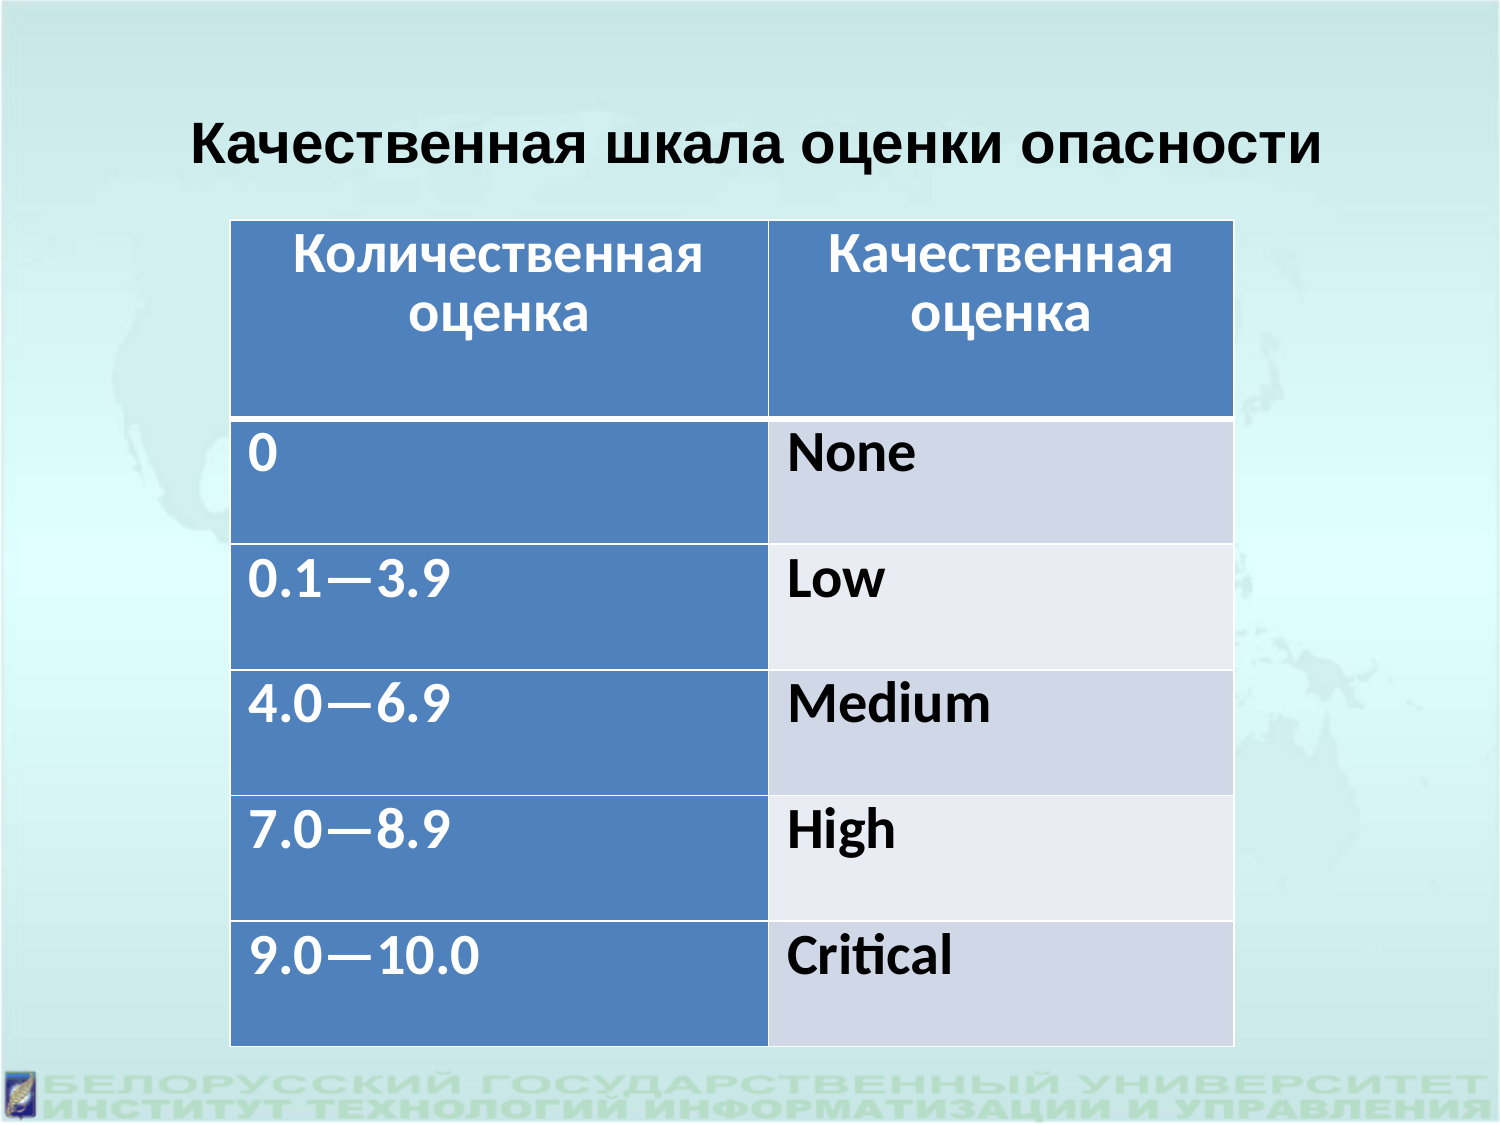

Качественная шкала оценки опасности
| Количественная оценка | Качественная оценка |
| --- | --- |
| 0 | None |
| 0.1—3.9 | Low |
| 4.0—6.9 | Medium |
| 7.0—8.9 | High |
| 9.0—10.0 | Critical |